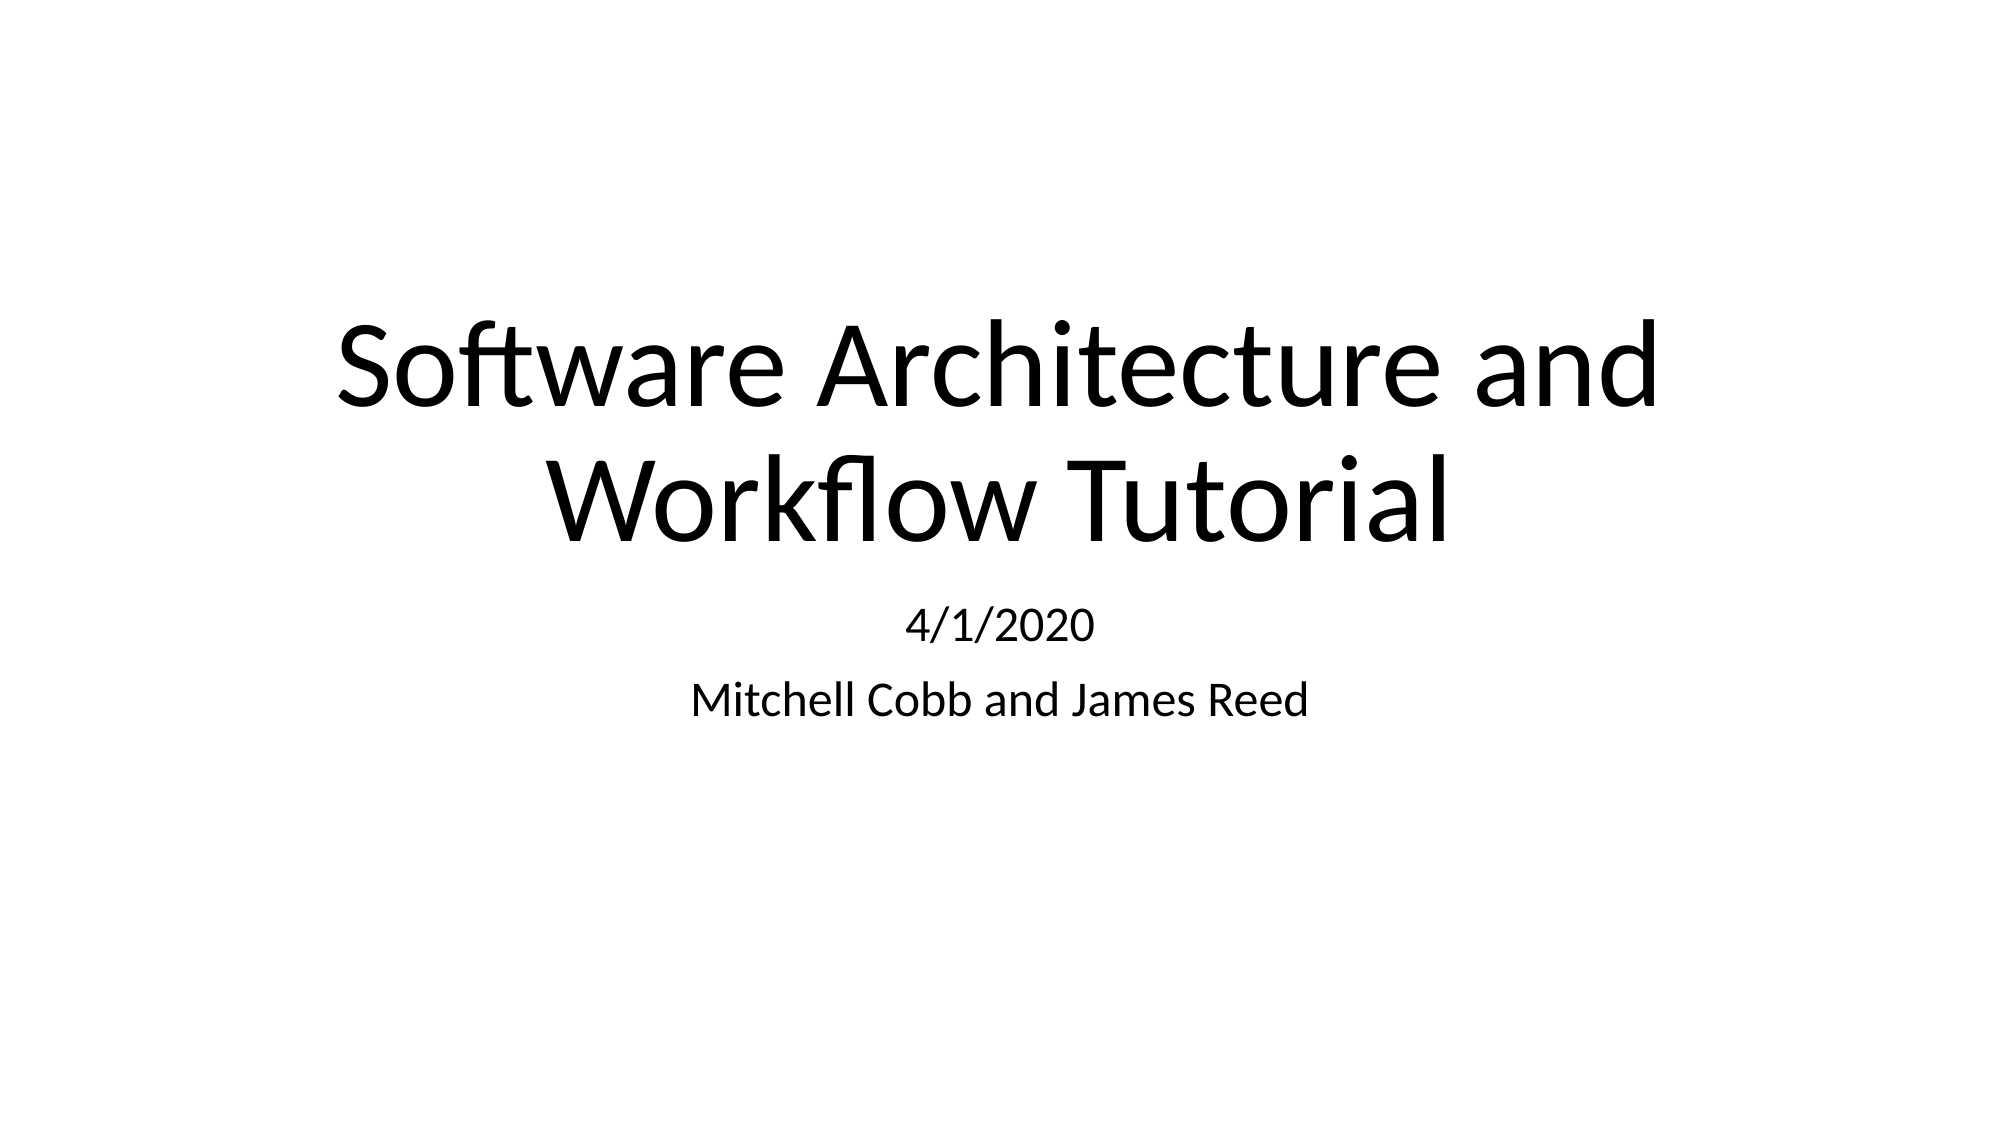

# Software Architecture and Workflow Tutorial
4/1/2020
Mitchell Cobb and James Reed